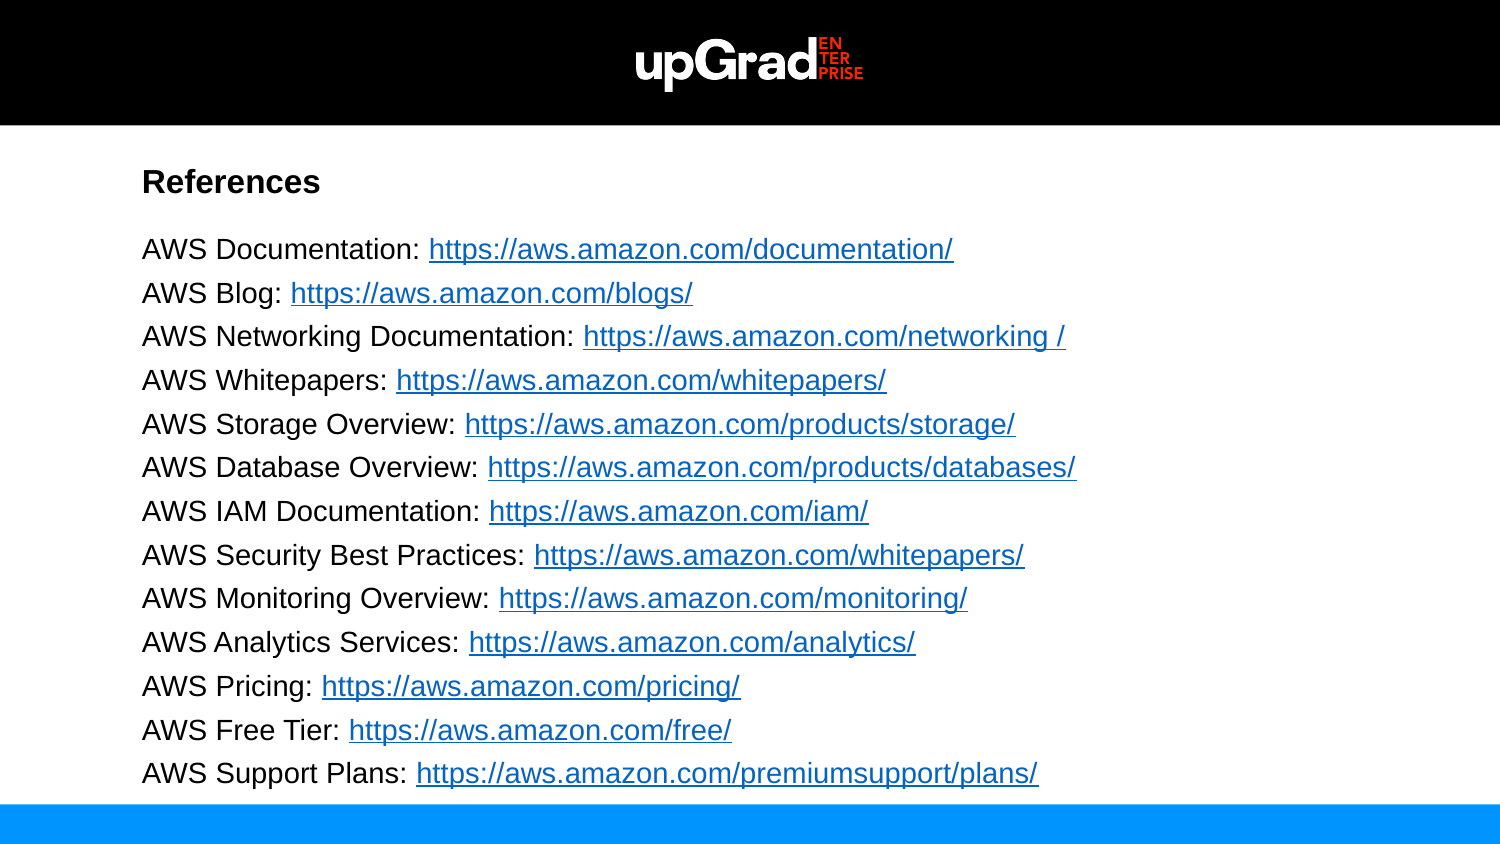

References
AWS Documentation: https://aws.amazon.com/documentation/
AWS Blog: https://aws.amazon.com/blogs/
AWS Networking Documentation: https://aws.amazon.com/networking /
AWS Whitepapers: https://aws.amazon.com/whitepapers/
AWS Storage Overview: https://aws.amazon.com/products/storage/
AWS Database Overview: https://aws.amazon.com/products/databases/
AWS IAM Documentation: https://aws.amazon.com/iam/
AWS Security Best Practices: https://aws.amazon.com/whitepapers/
AWS Monitoring Overview: https://aws.amazon.com/monitoring/
AWS Analytics Services: https://aws.amazon.com/analytics/
AWS Pricing: https://aws.amazon.com/pricing/
AWS Free Tier: https://aws.amazon.com/free/
AWS Support Plans: https://aws.amazon.com/premiumsupport/plans/